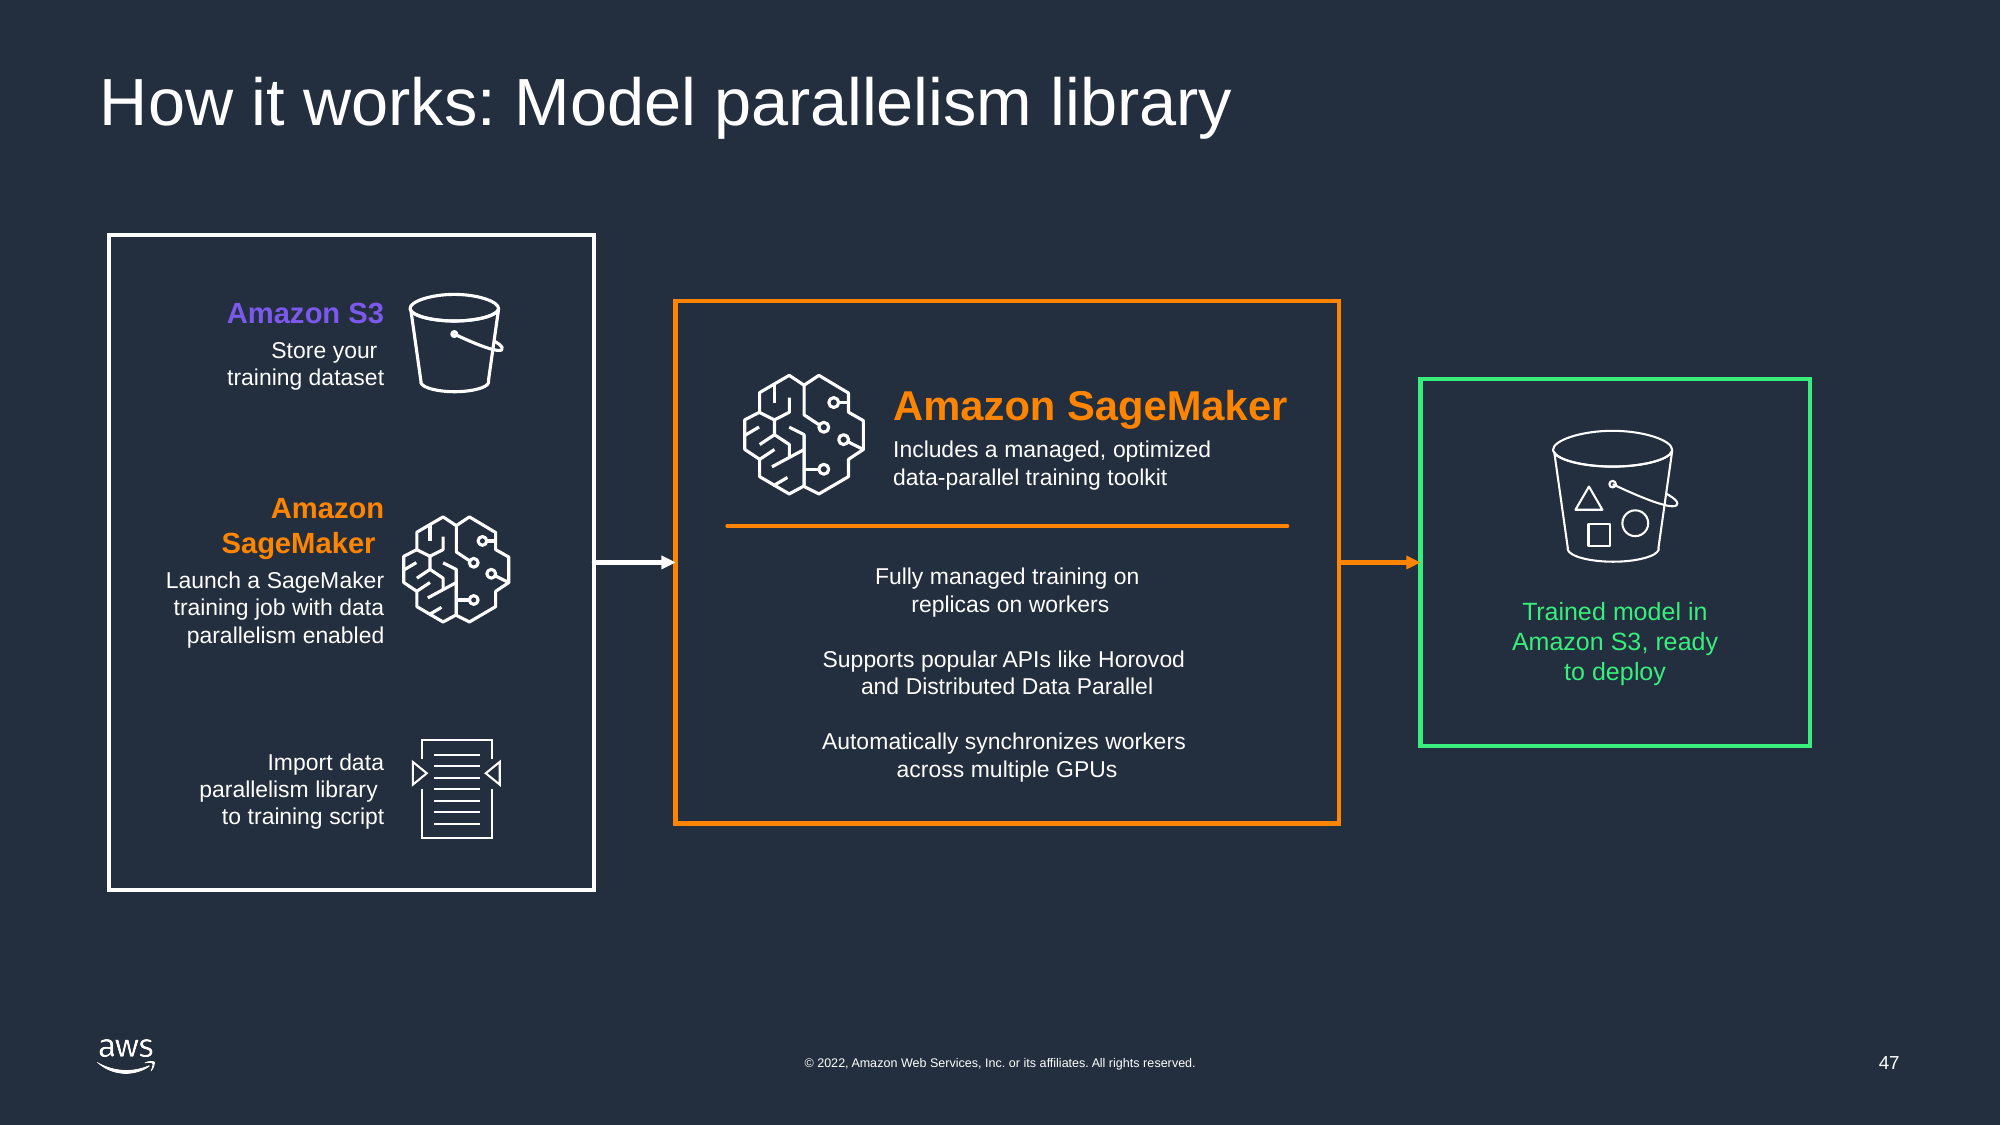

# How it works: Model parallelism library

Amazon S3
Store your
training dataset

Amazon SageMaker
Launch a SageMaker training job with data parallelism enabled
Import data parallelism library
to training script

Amazon SageMaker
Includes a managed, optimized
data-parallel training toolkit
Fully managed training on
 replicas on workers

Supports popular APIs like Horovod
and Distributed Data Parallel

Automatically synchronizes workers
across multiple GPUs

Trained model in Amazon S3, ready to deploy
47